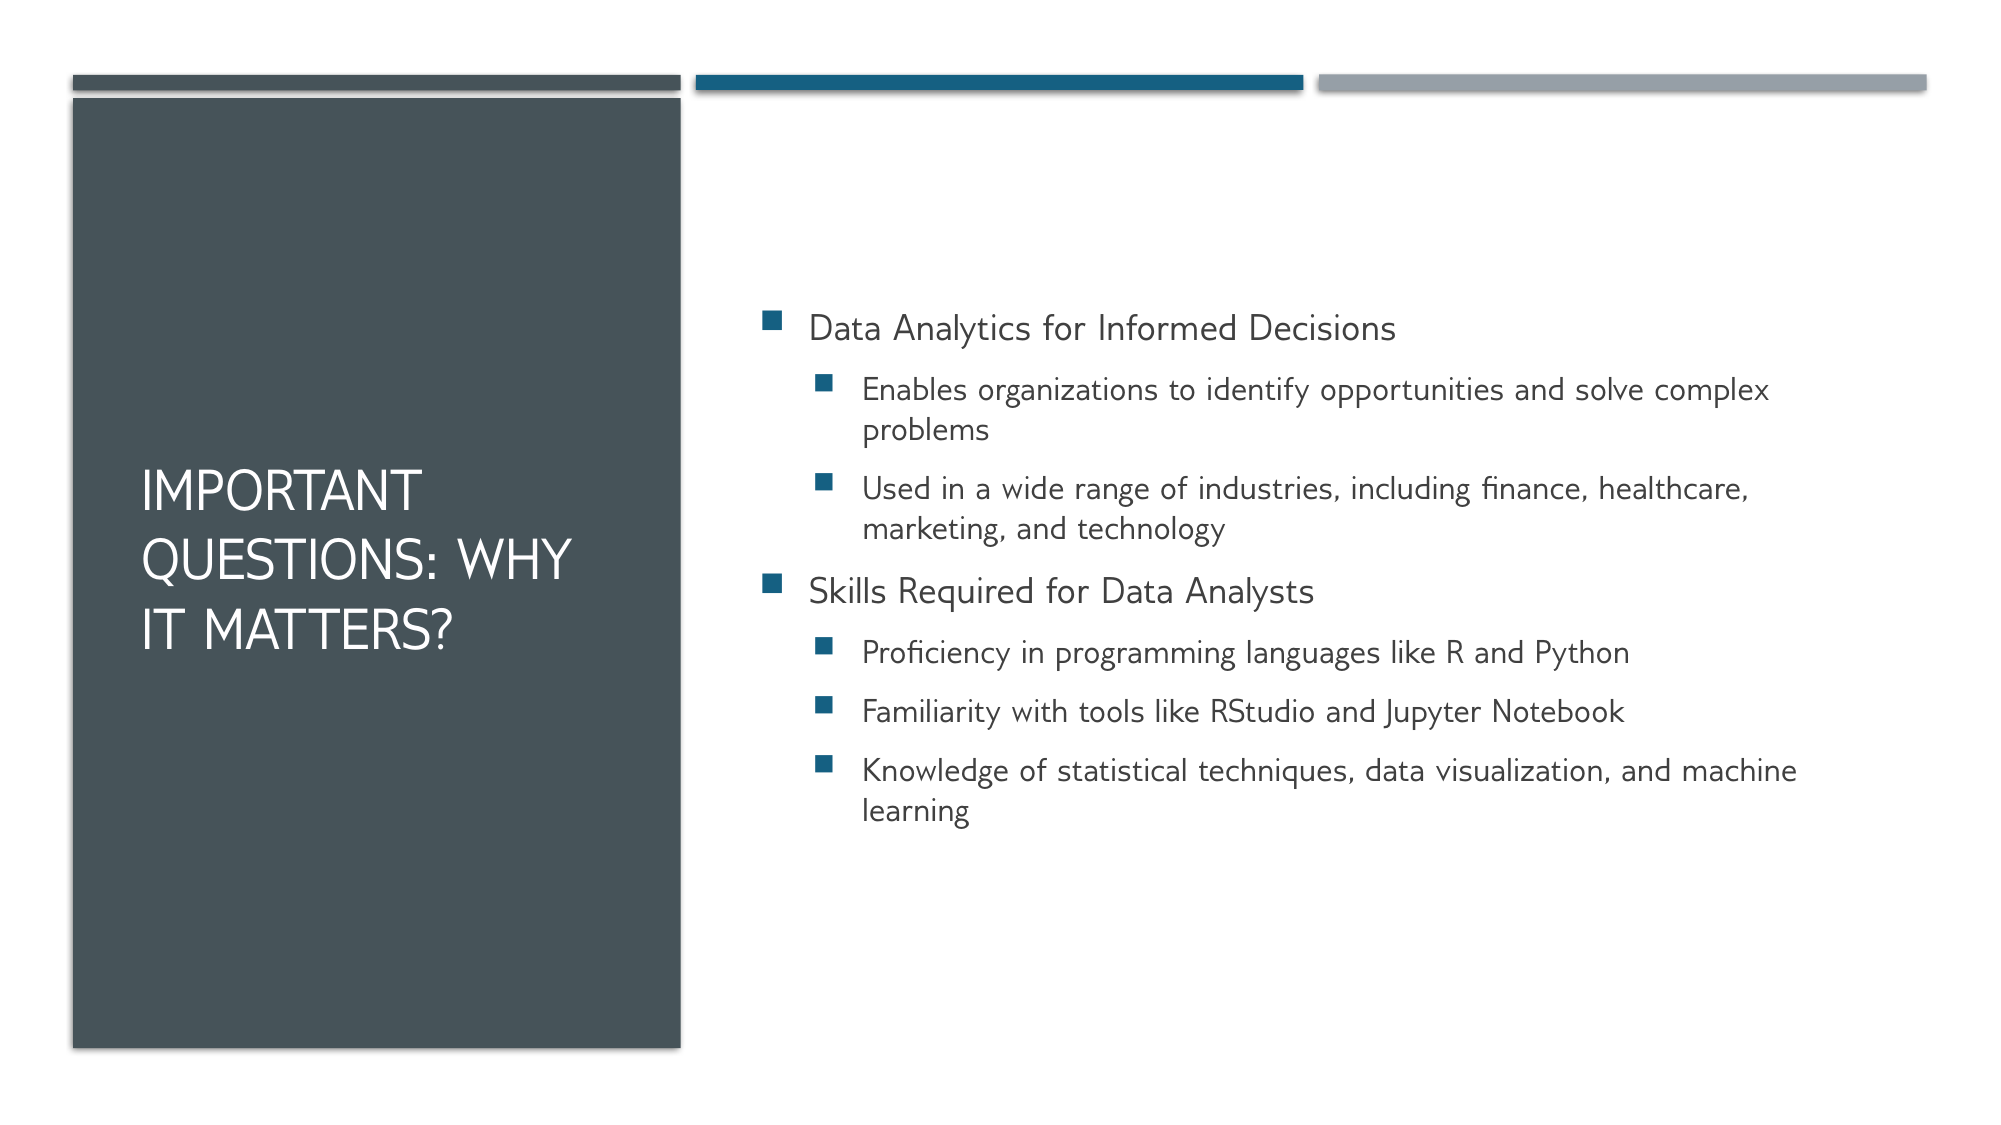

# Important Questions: Why it matters?
Data Analytics for Informed Decisions
Enables organizations to identify opportunities and solve complex problems
Used in a wide range of industries, including finance, healthcare, marketing, and technology
Skills Required for Data Analysts
Proficiency in programming languages like R and Python
Familiarity with tools like RStudio and Jupyter Notebook
Knowledge of statistical techniques, data visualization, and machine learning